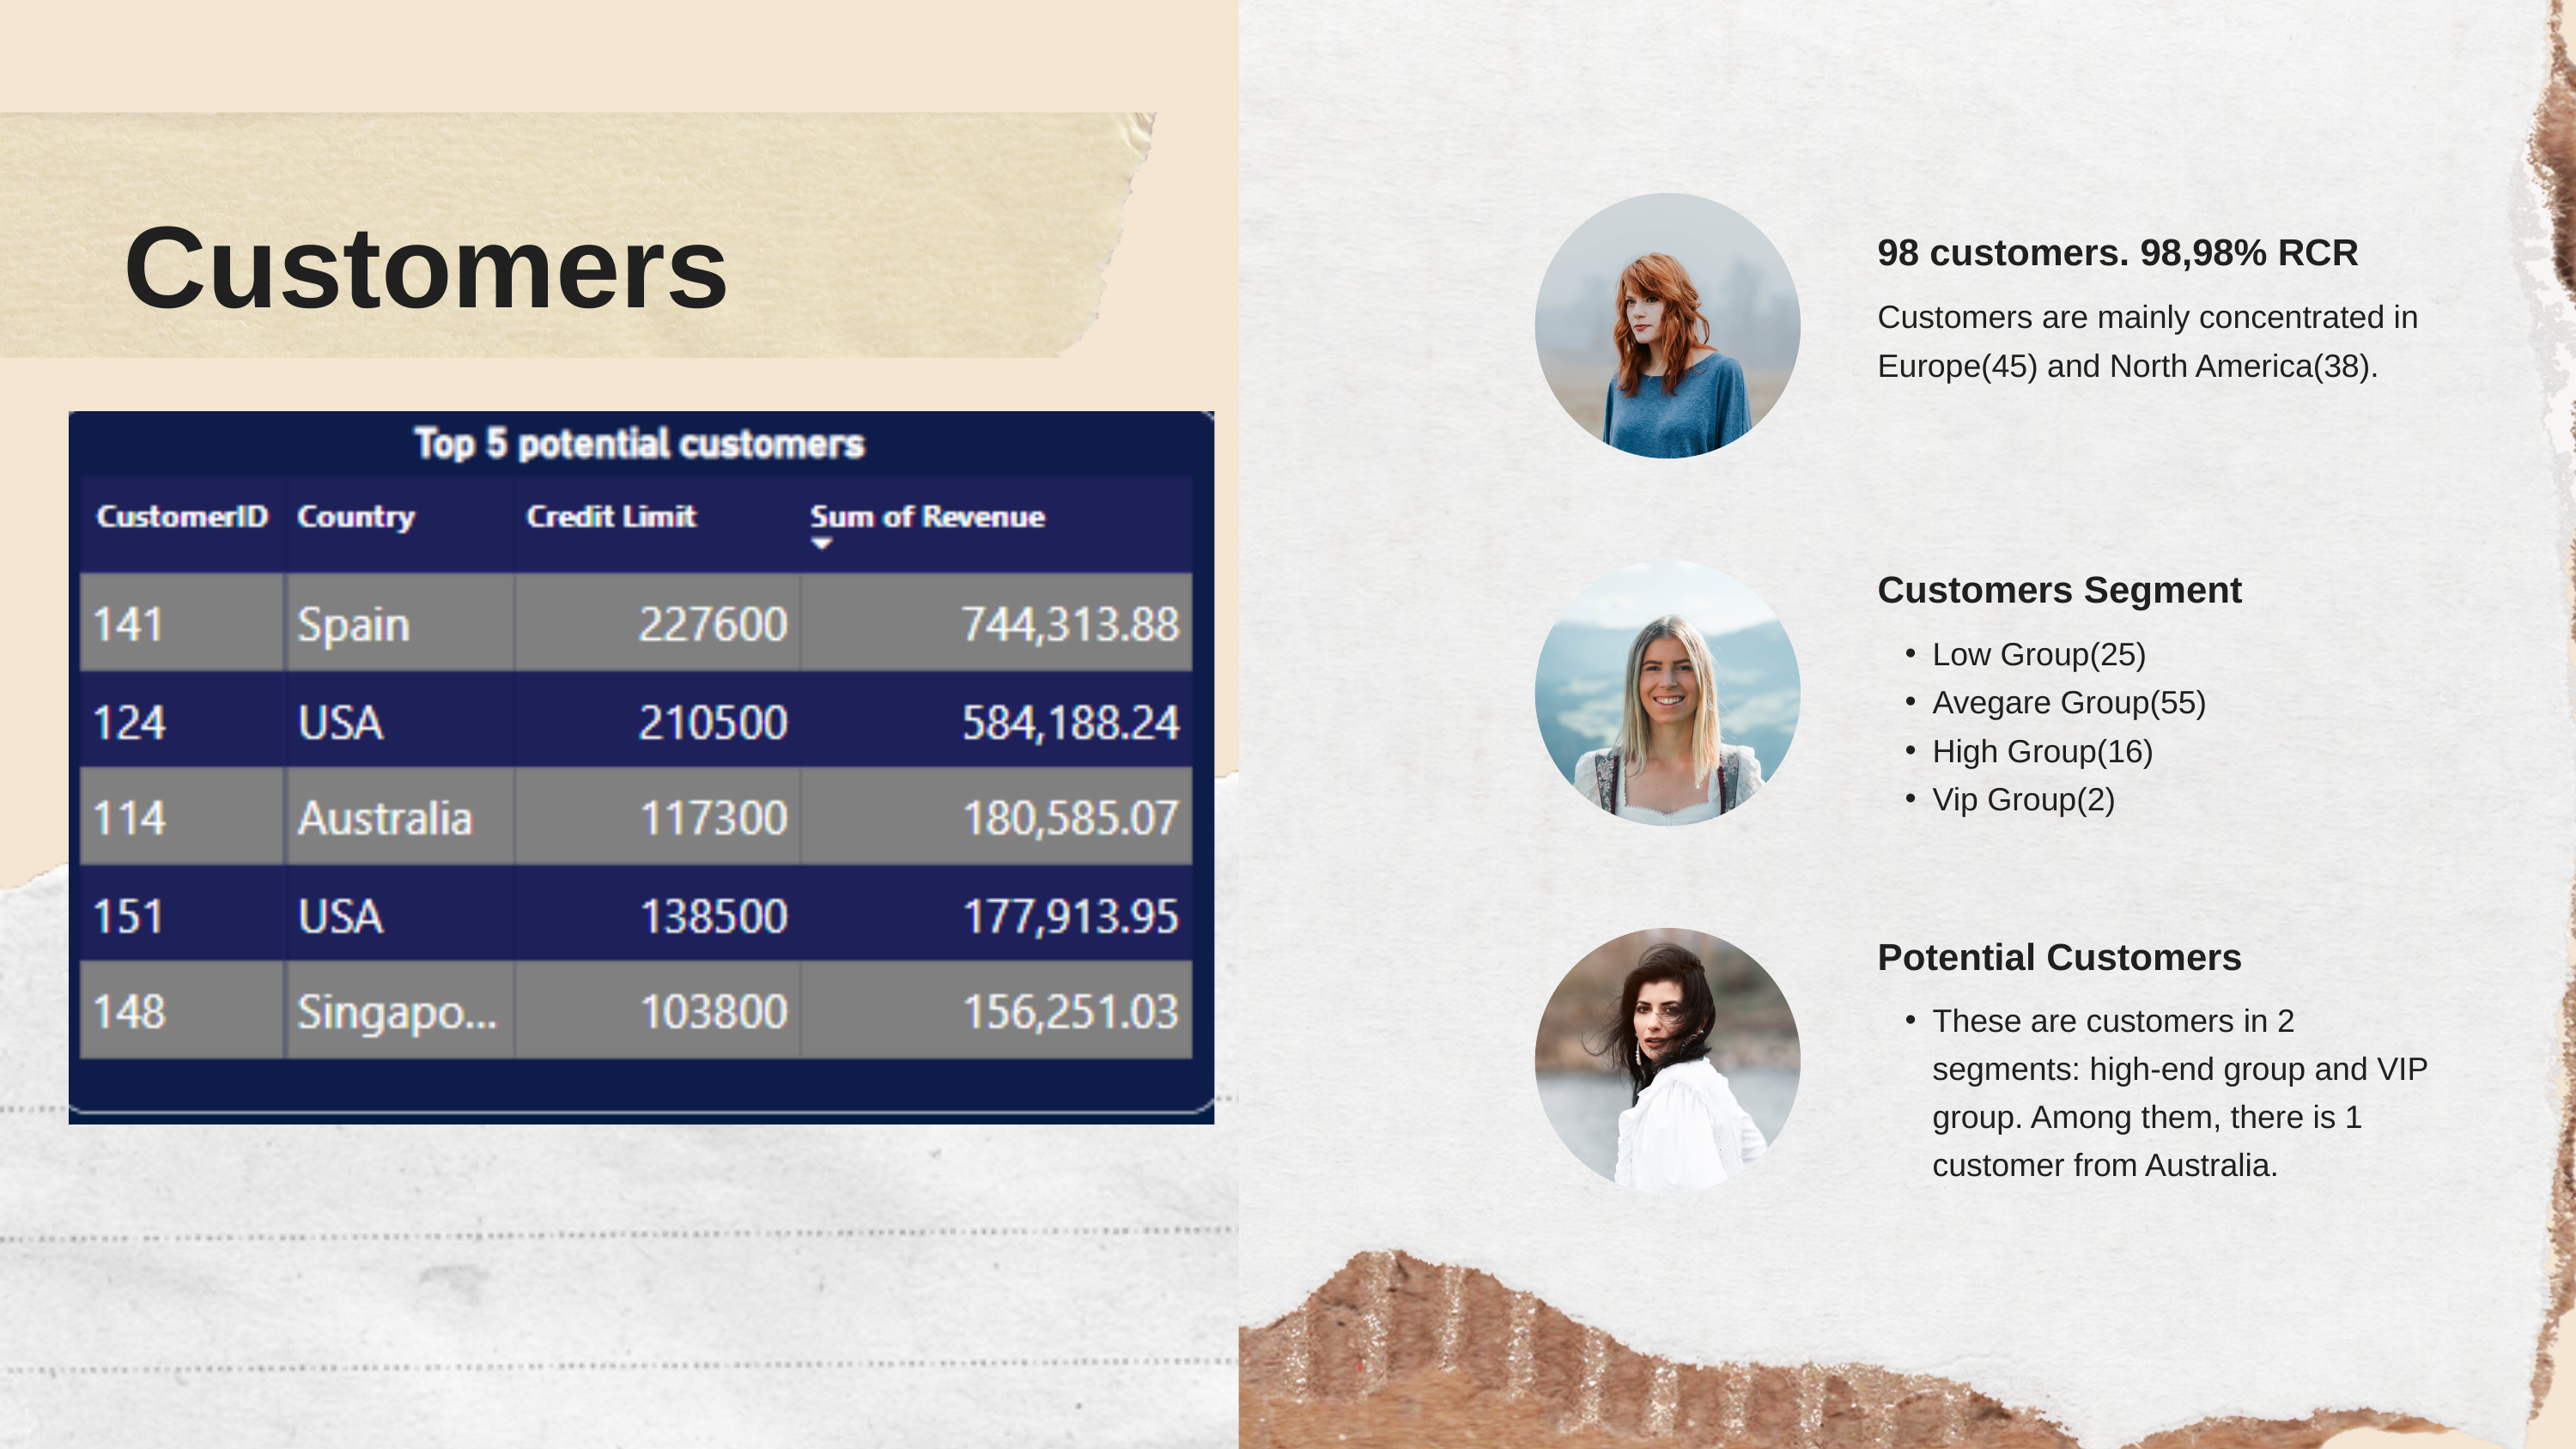

Customers

98 customers. 98,98% RCR
Customers are mainly concentrated in Europe(45) and North America(38).

Customers Segment
Low Group(25)
Avegare Group(55)
High Group(16)
Vip Group(2)

Potential Customers
These are customers in 2 segments: high-end group and VIP group. Among them, there is 1 customer from Australia.